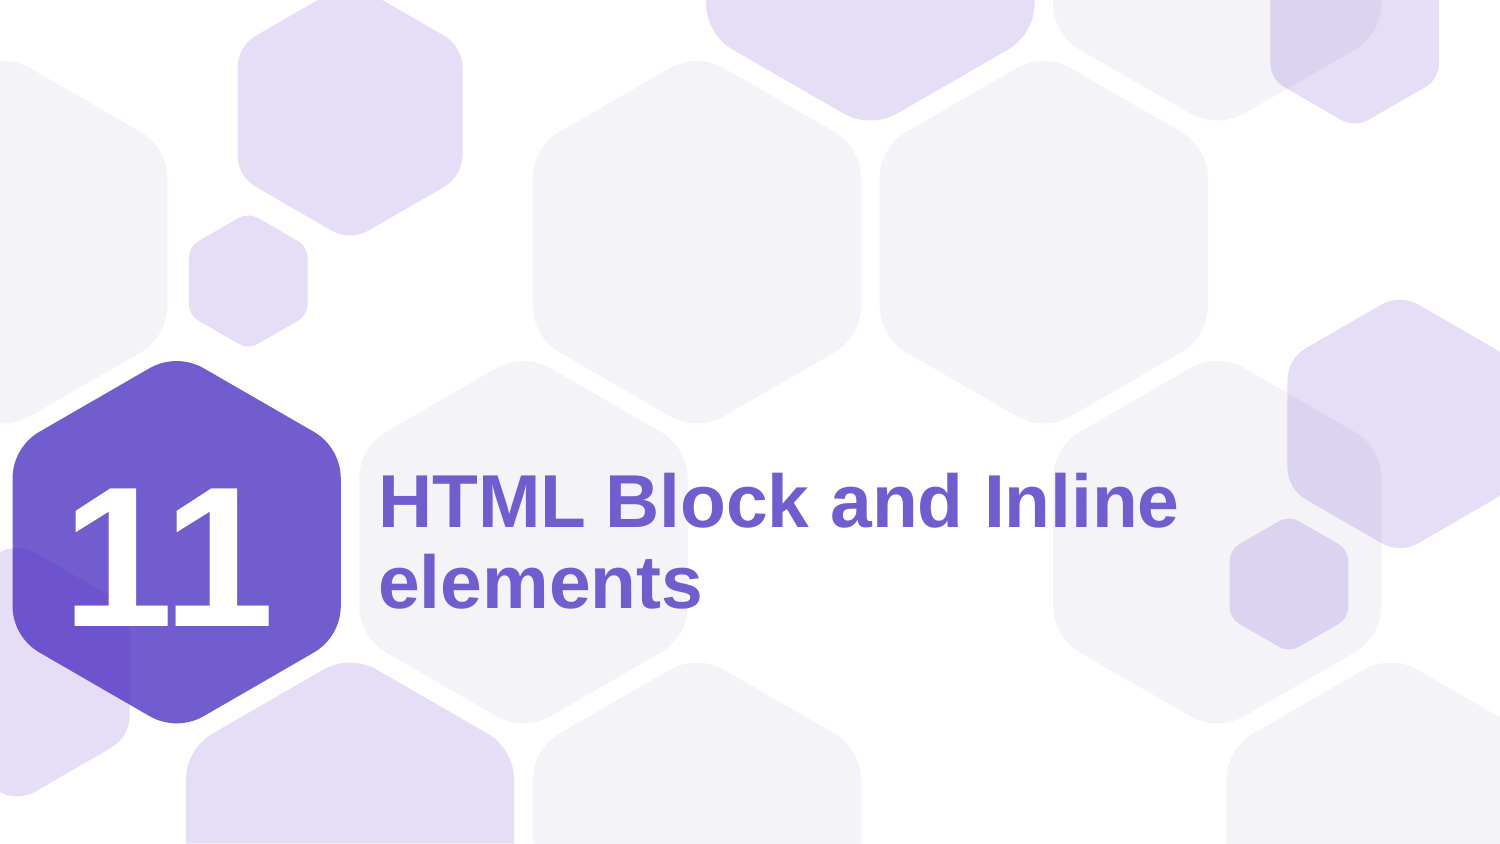

11
# HTML Block and Inline elements